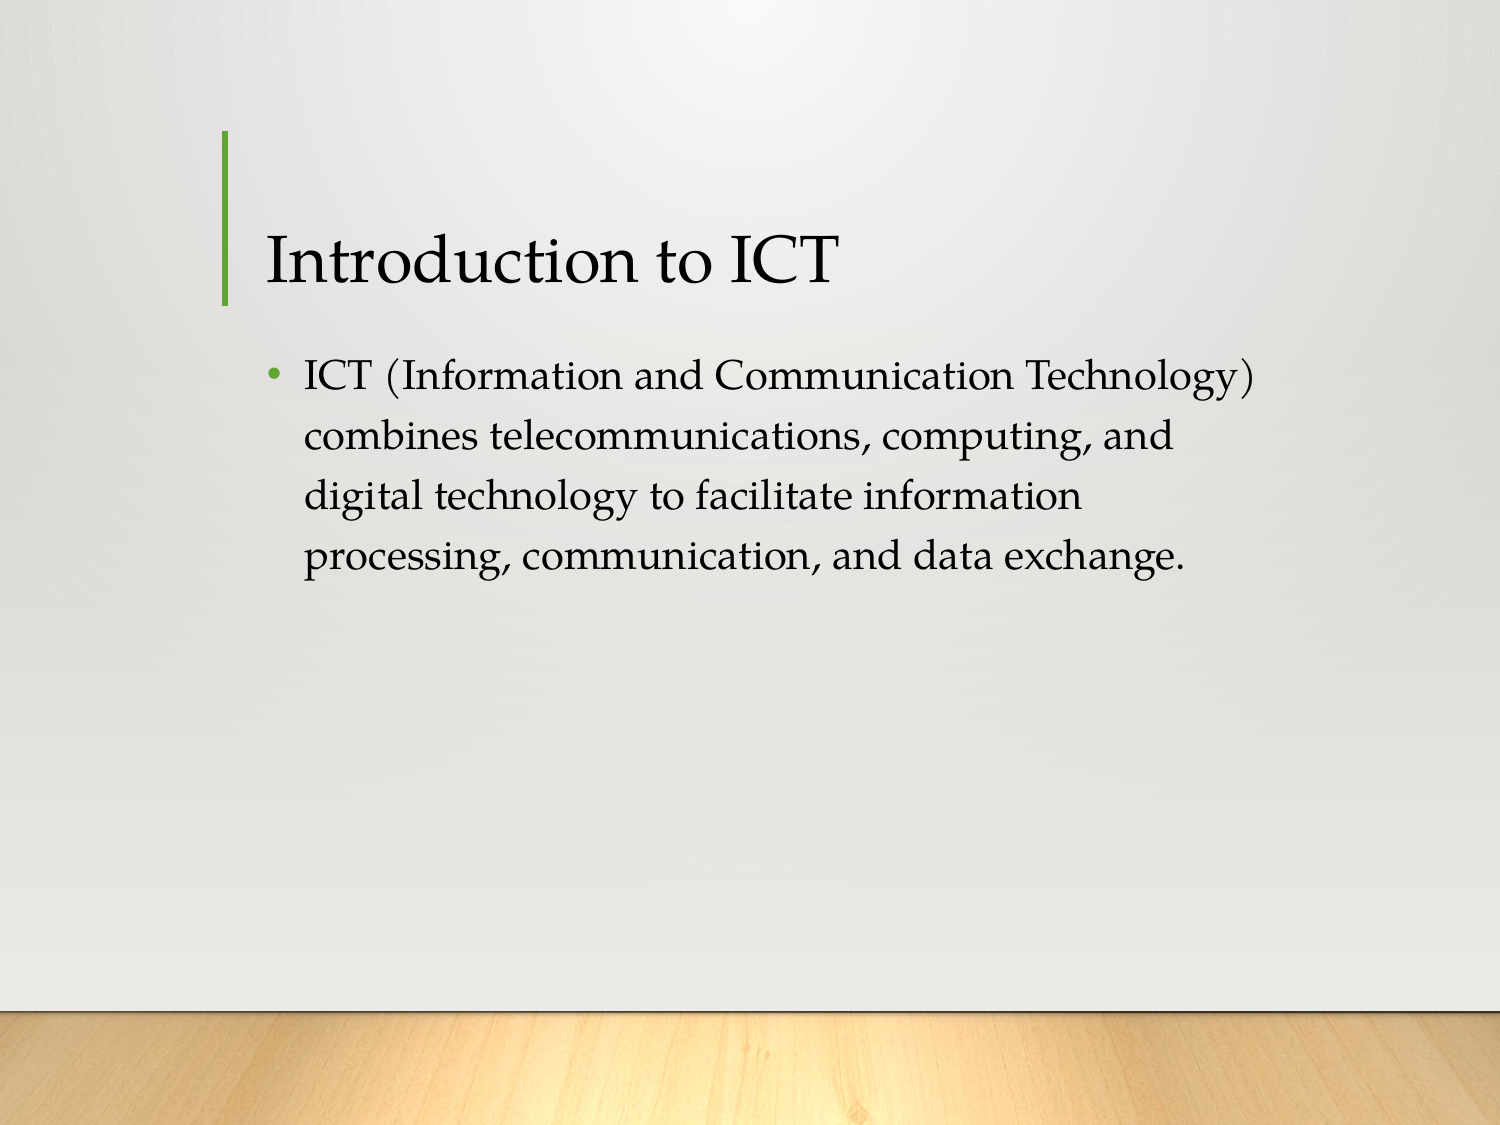

# Introduction to ICT
ICT (Information and Communication Technology) combines telecommunications, computing, and digital technology to facilitate information processing, communication, and data exchange.